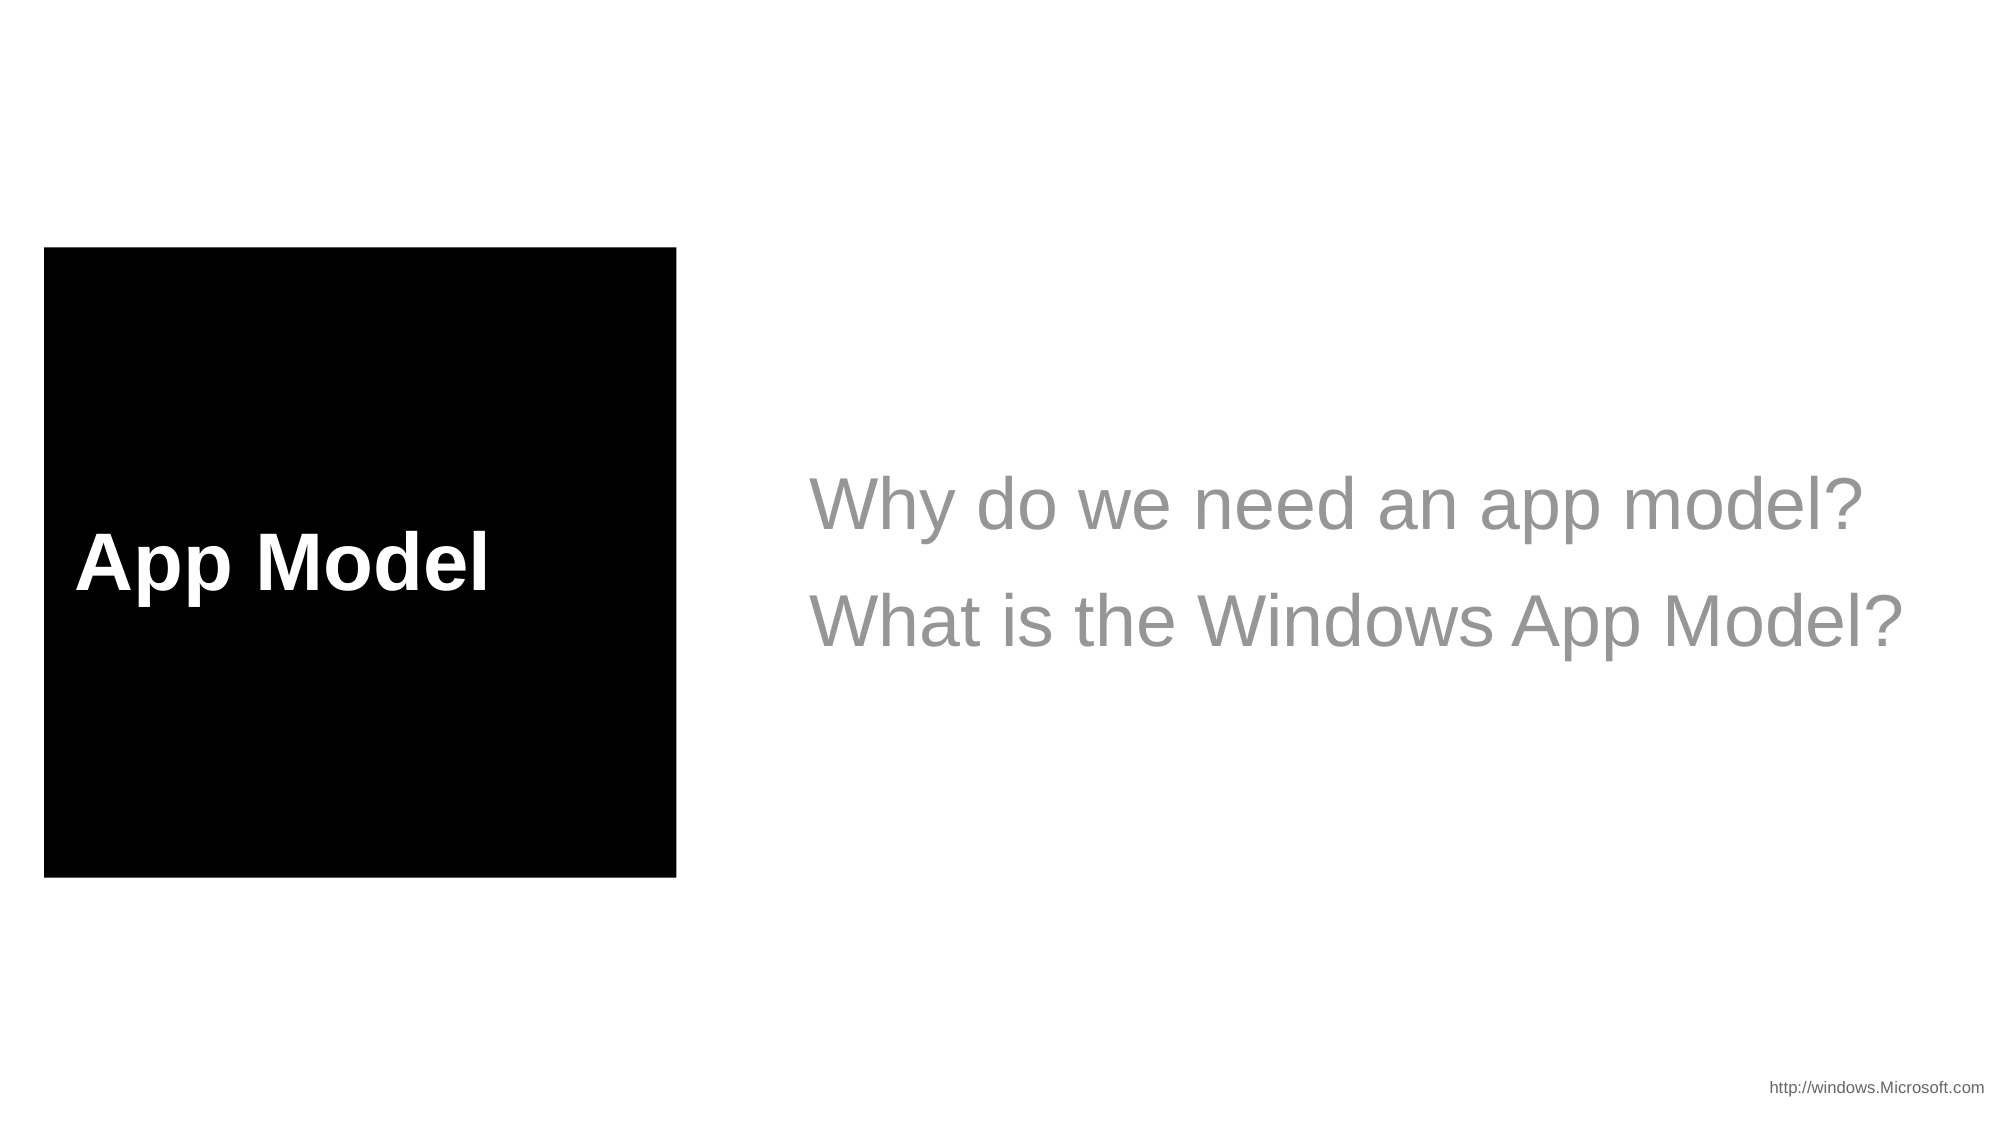

# App Model
Why do we need an app model?
What is the Windows App Model?